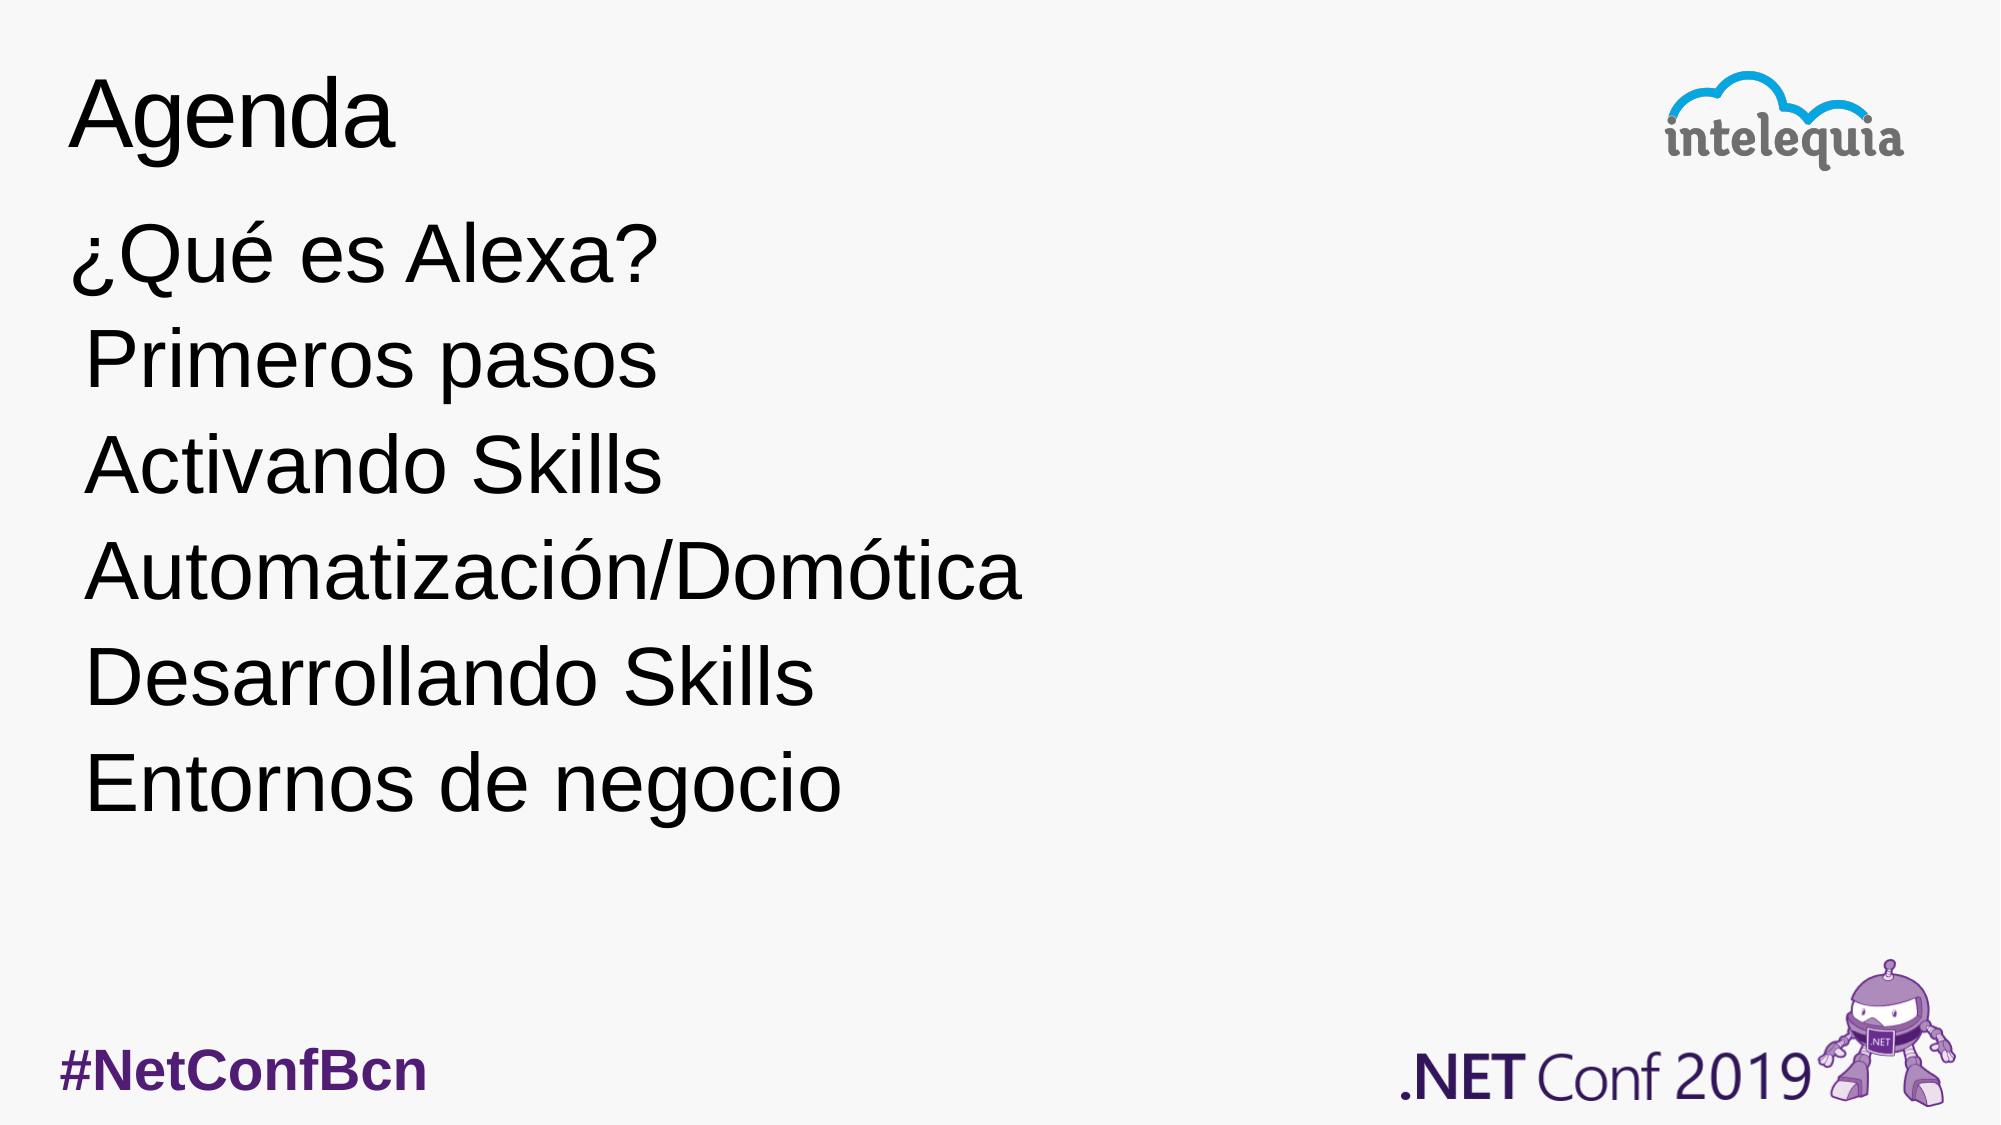

# Agenda
¿Qué es Alexa?
Primeros pasos
Activando Skills
Automatización/Domótica
Desarrollando Skills
Entornos de negocio